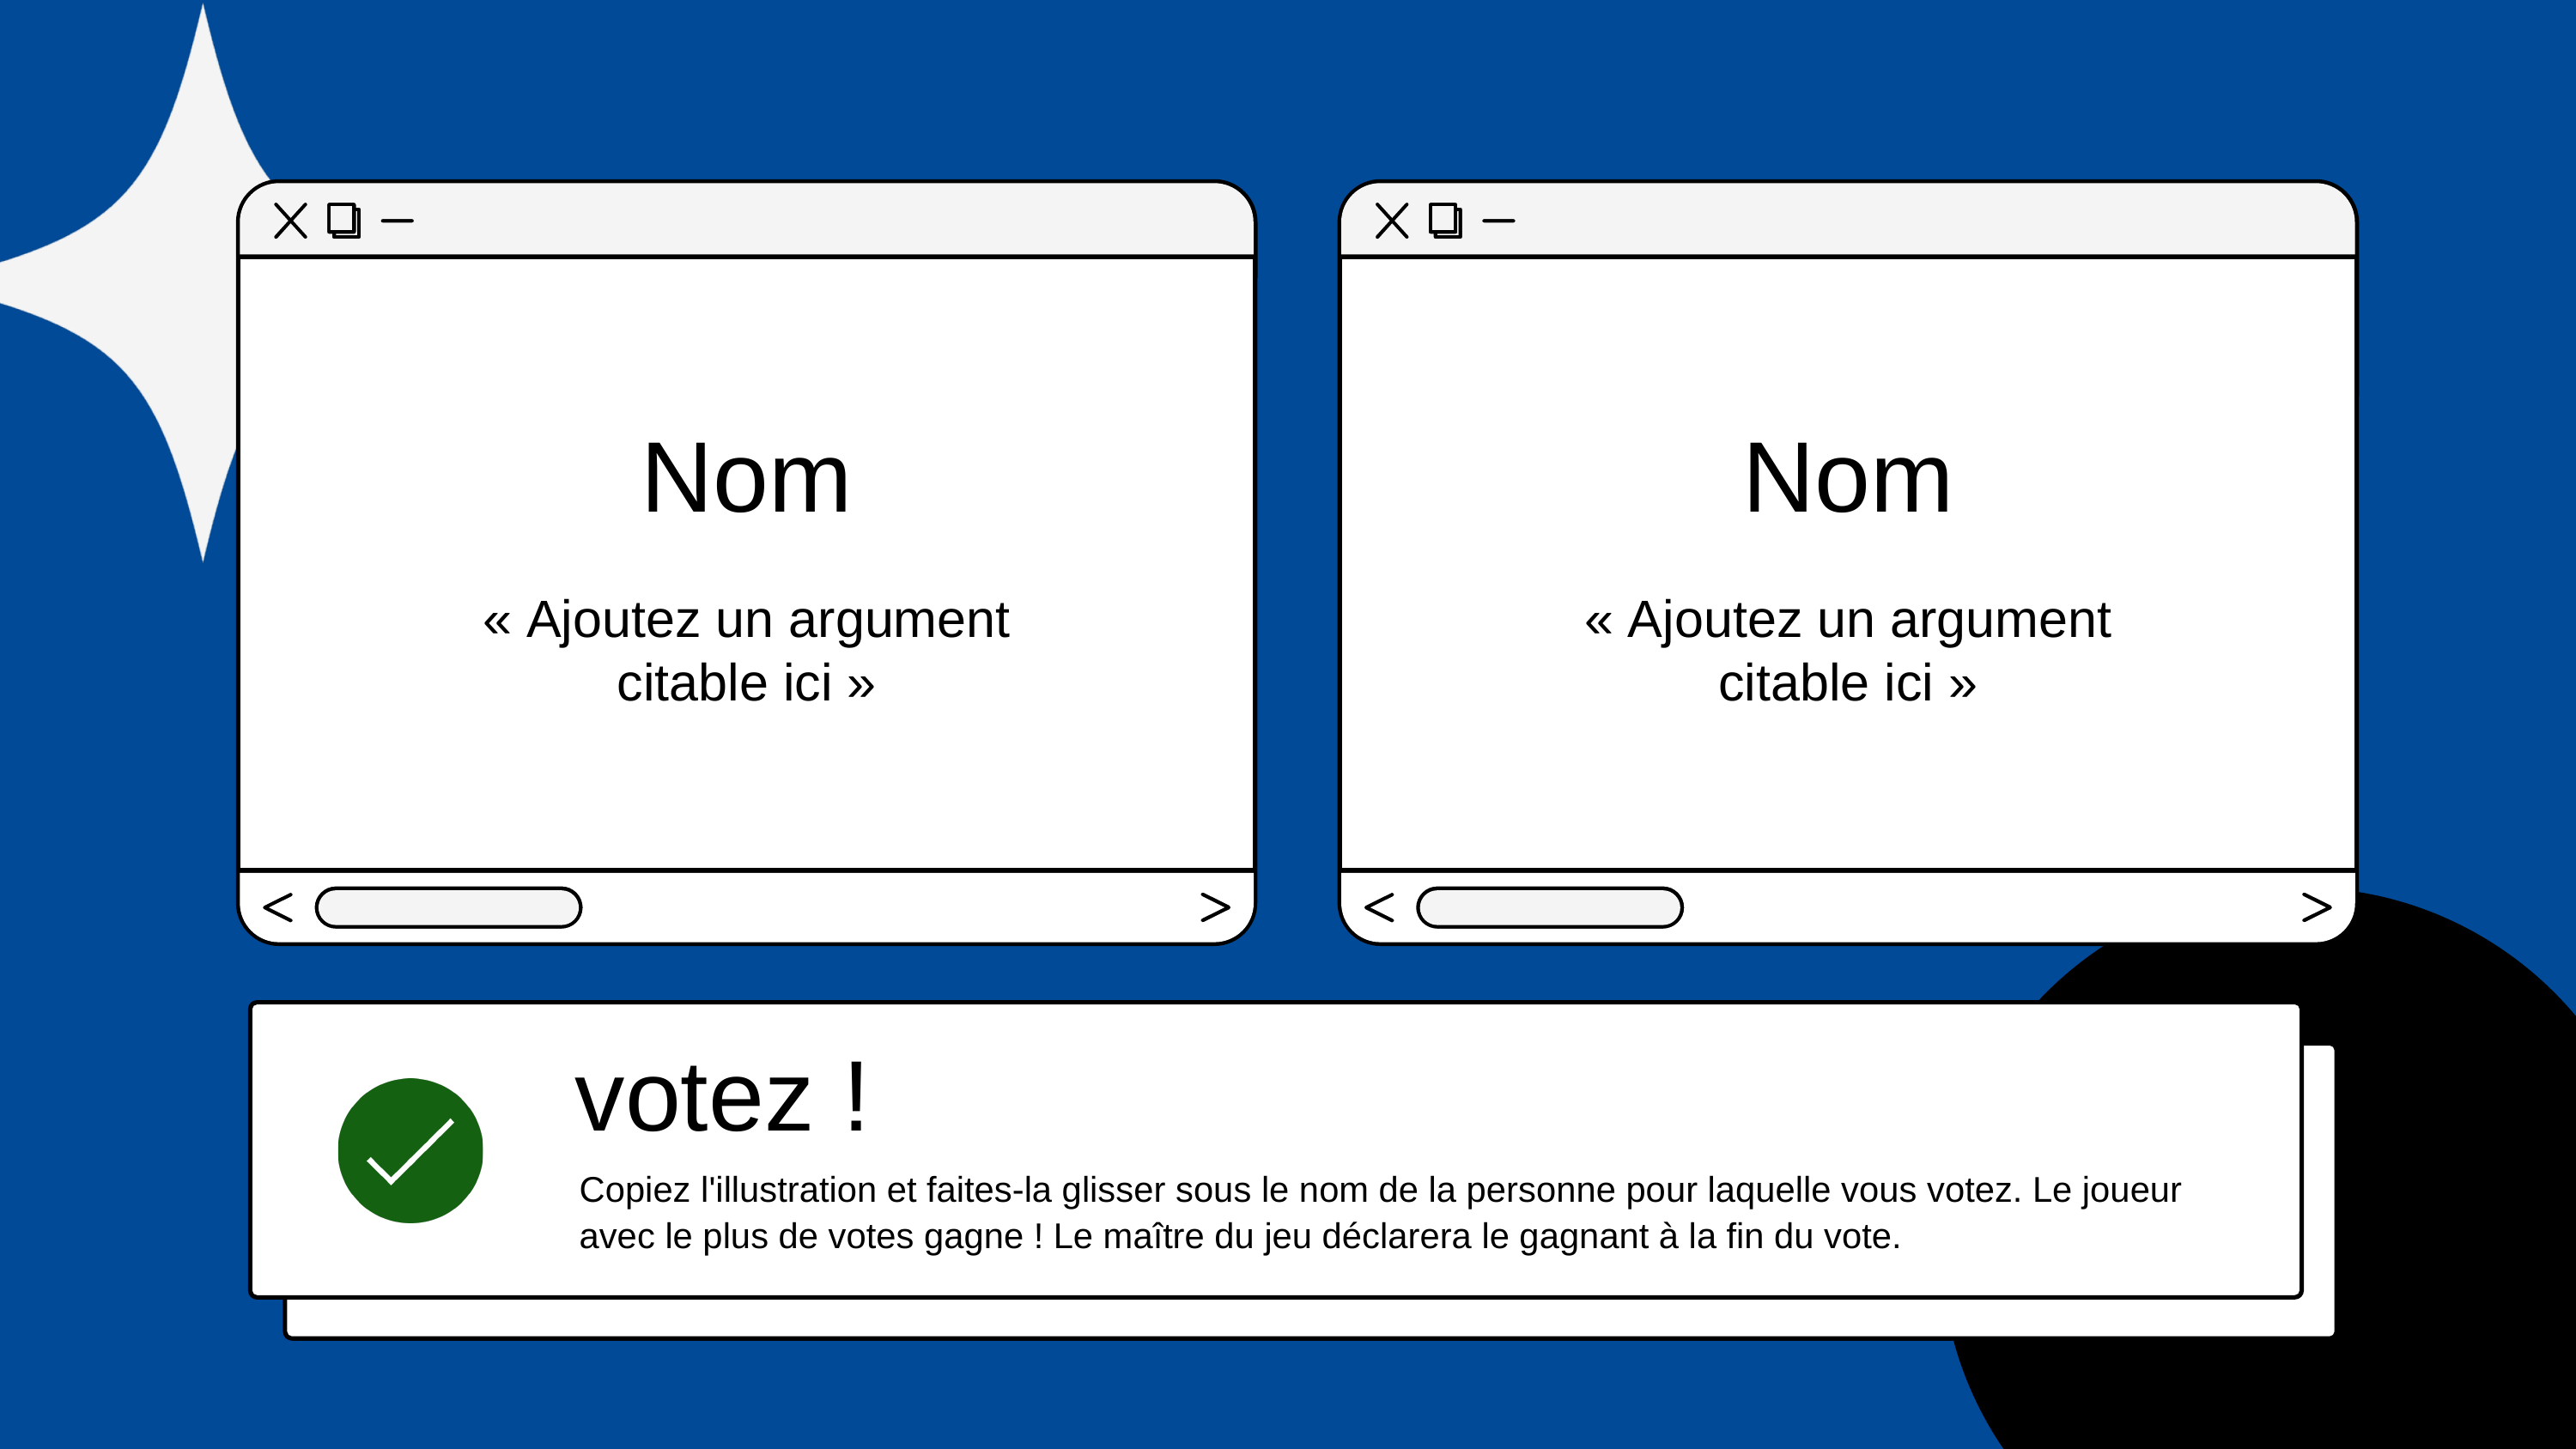

Nom
« Ajoutez un argument citable ici »
Nom
« Ajoutez un argument citable ici »

votez !
Copiez l'illustration et faites-la glisser sous le nom de la personne pour laquelle vous votez. Le joueur avec le plus de votes gagne ! Le maître du jeu déclarera le gagnant à la fin du vote.